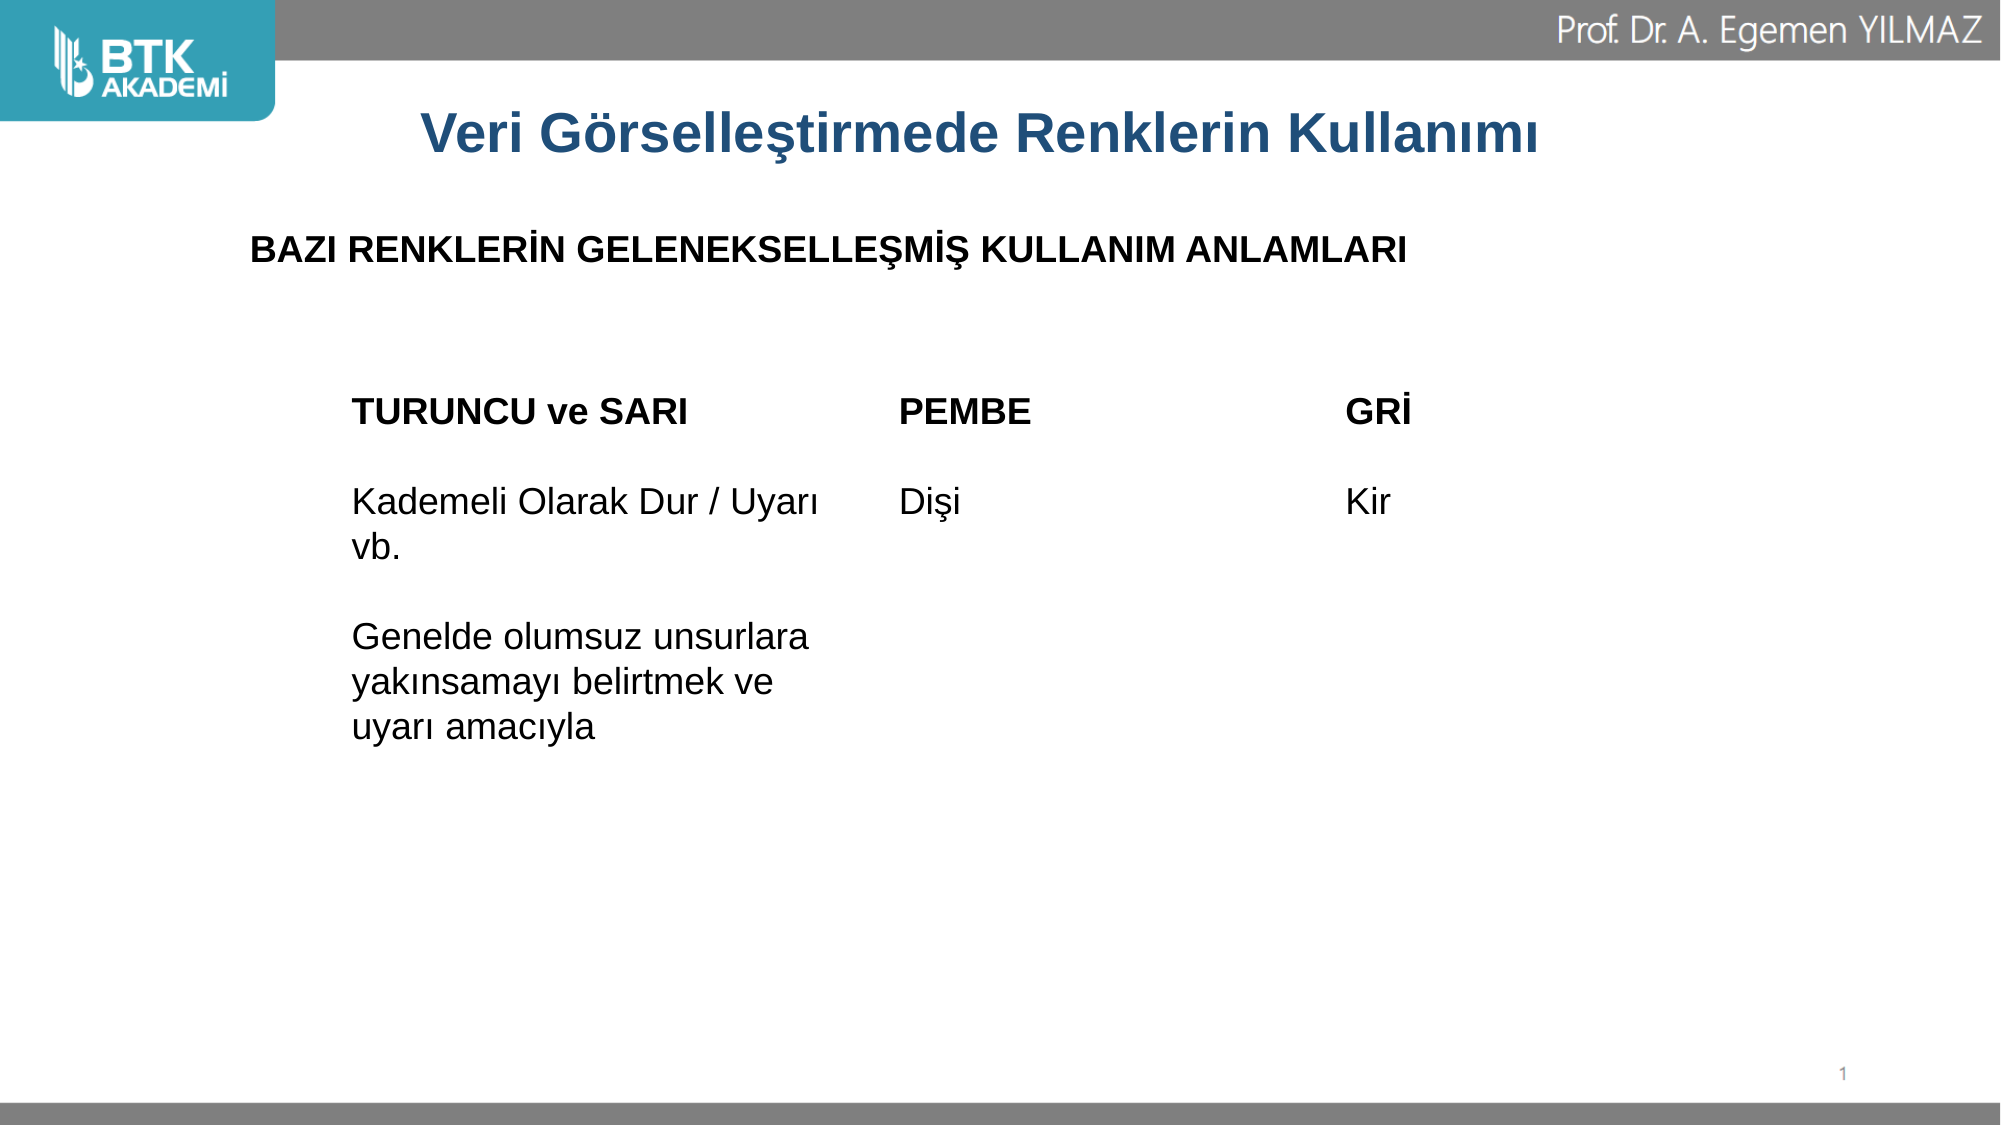

# Veri Görselleştirmede Renklerin Kullanımı
BAZI RENKLERİN GELENEKSELLEŞMİŞ KULLANIM ANLAMLARI
TURUNCU ve SARI

Kademeli Olarak Dur / Uyarı vb.

Genelde olumsuz unsurlara yakınsamayı belirtmek ve uyarı amacıyla
PEMBE

Dişi
GRİ

Kir
31